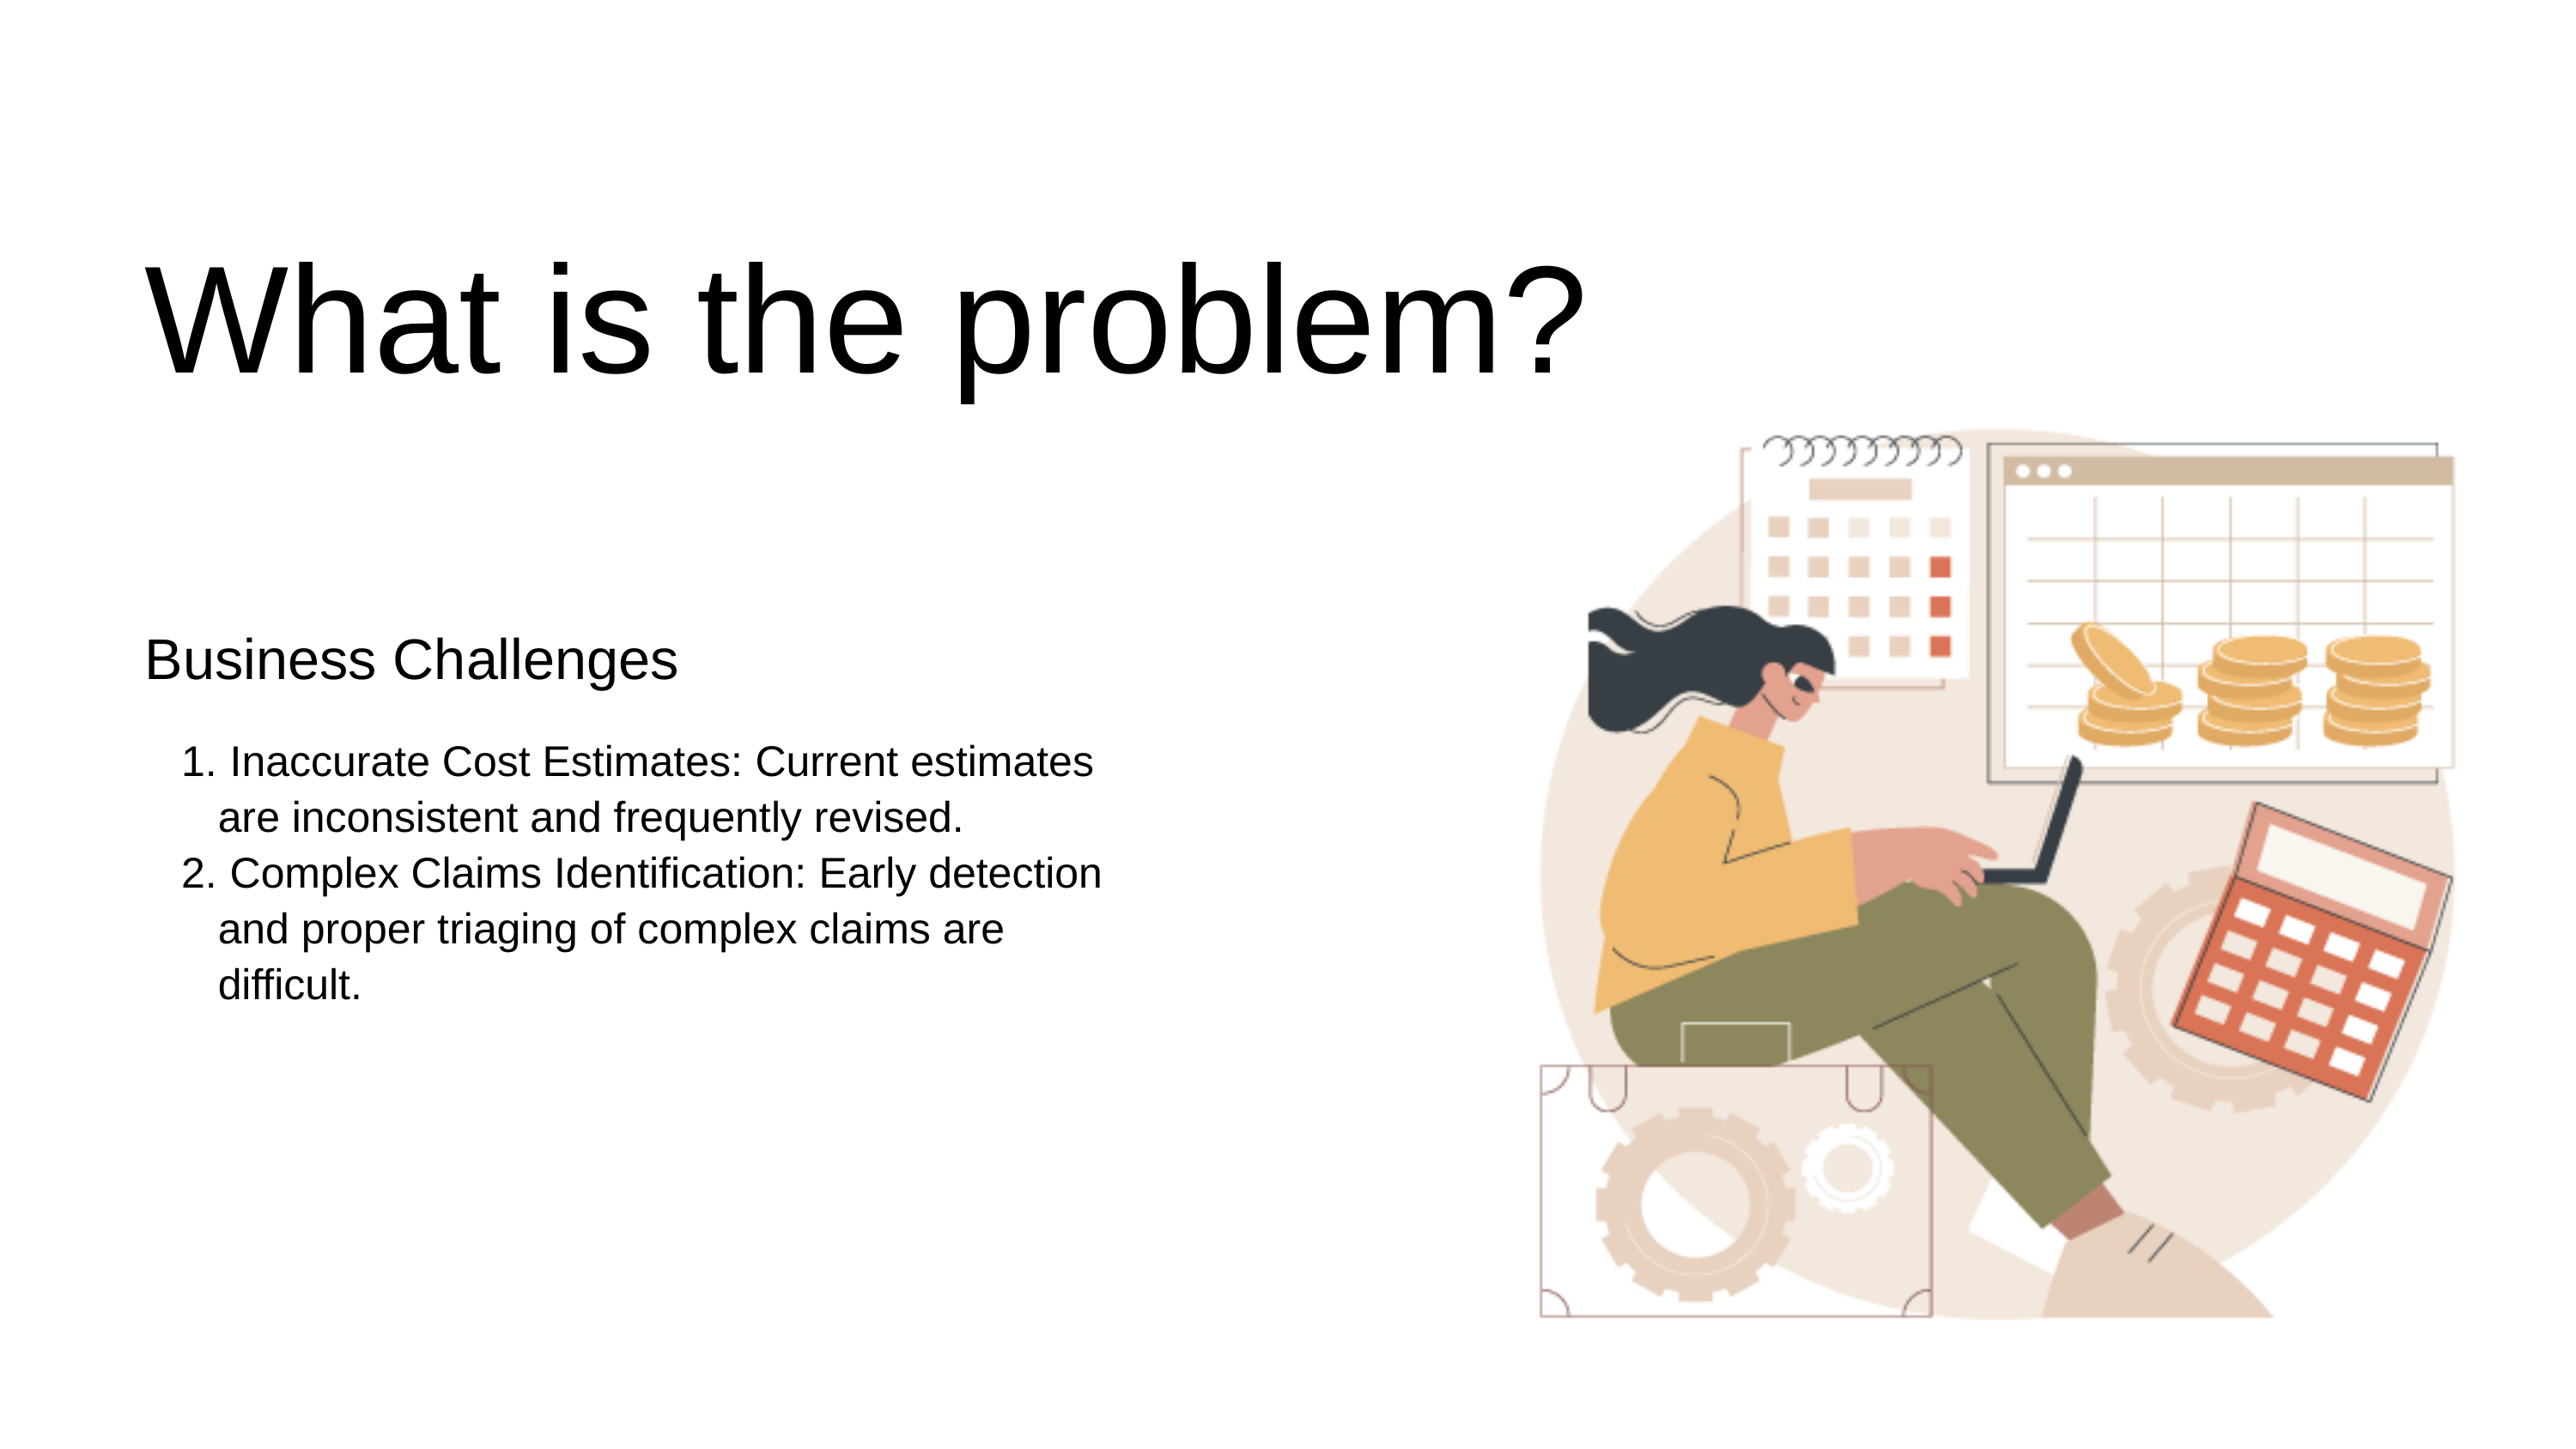

What is the problem?

Business Challenges
 Inaccurate Cost Estimates: Current estimates are inconsistent and frequently revised.
 Complex Claims Identification: Early detection and proper triaging of complex claims are difficult.